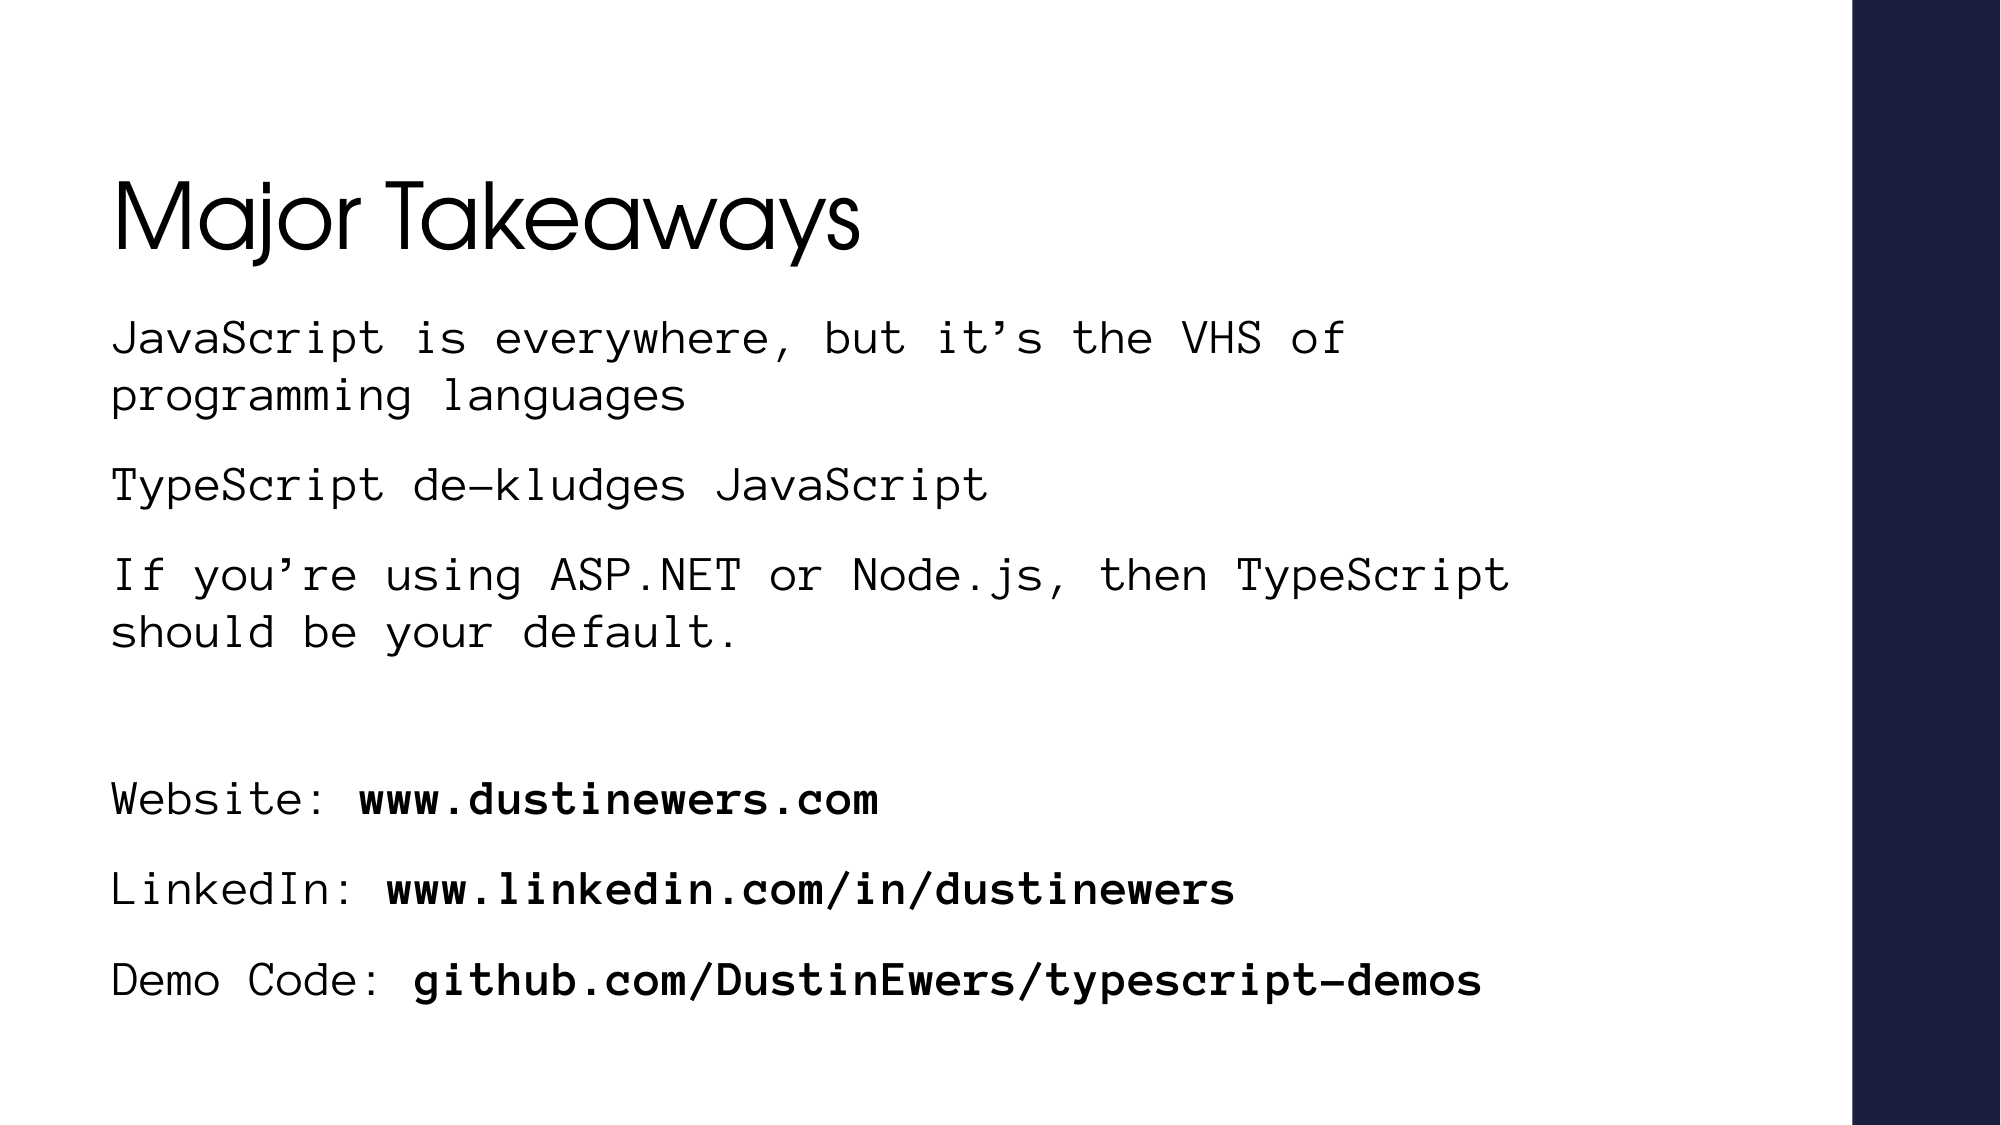

# Major Takeaways
JavaScript is everywhere, but it’s the VHS of programming languages
TypeScript de-kludges JavaScript
If you’re using ASP.NET or Node.js, then TypeScript should be your default.

Website: www.dustinewers.com
LinkedIn: www.linkedin.com/in/dustinewers
Demo Code: github.com/DustinEwers/typescript-demos